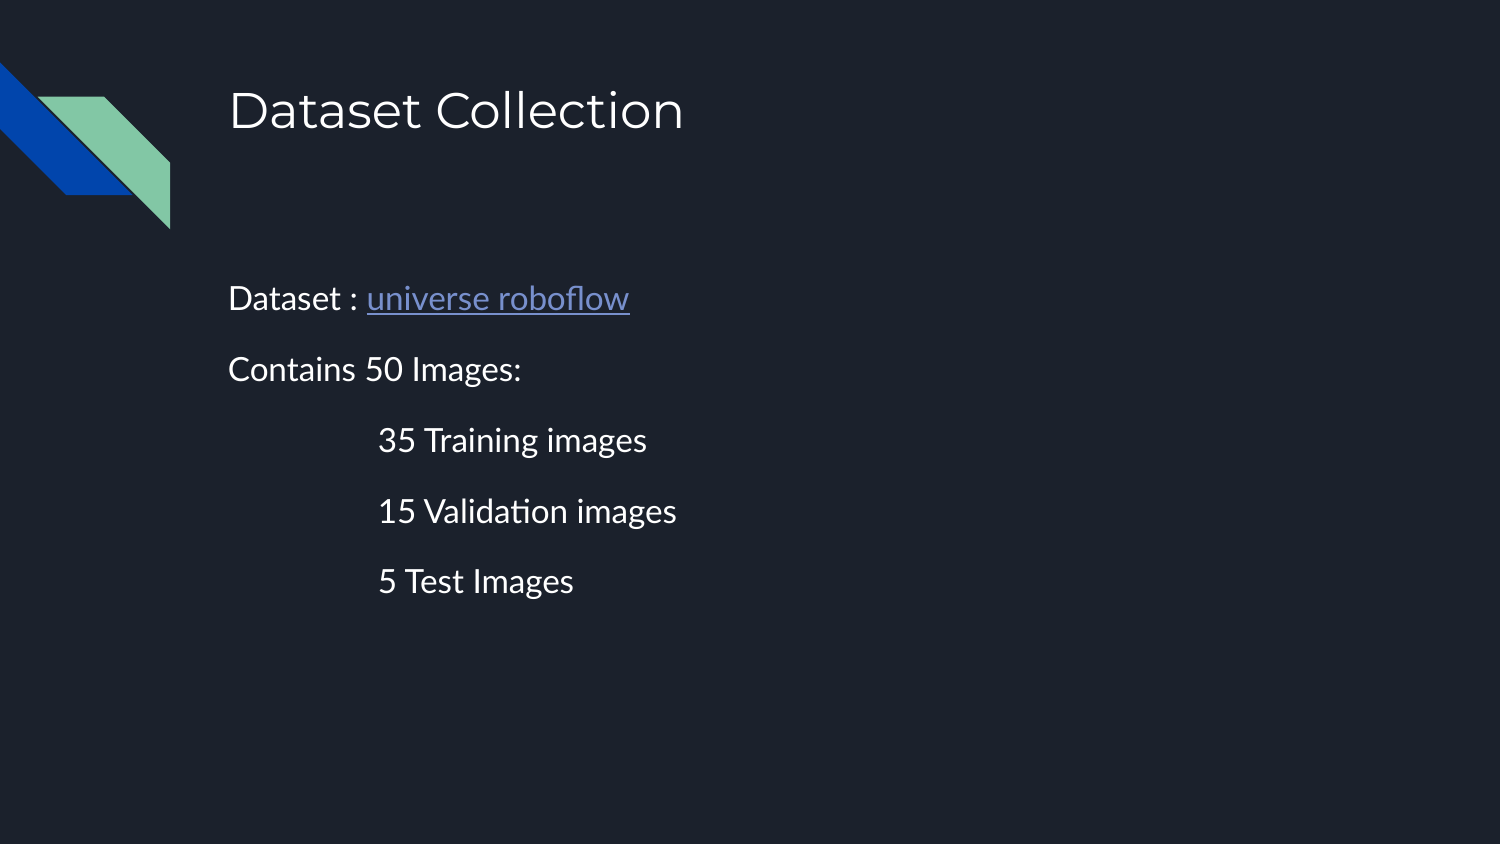

# Dataset Collection
Dataset : universe roboflow
Contains 50 Images:
	35 Training images
	15 Validation images
	5 Test Images